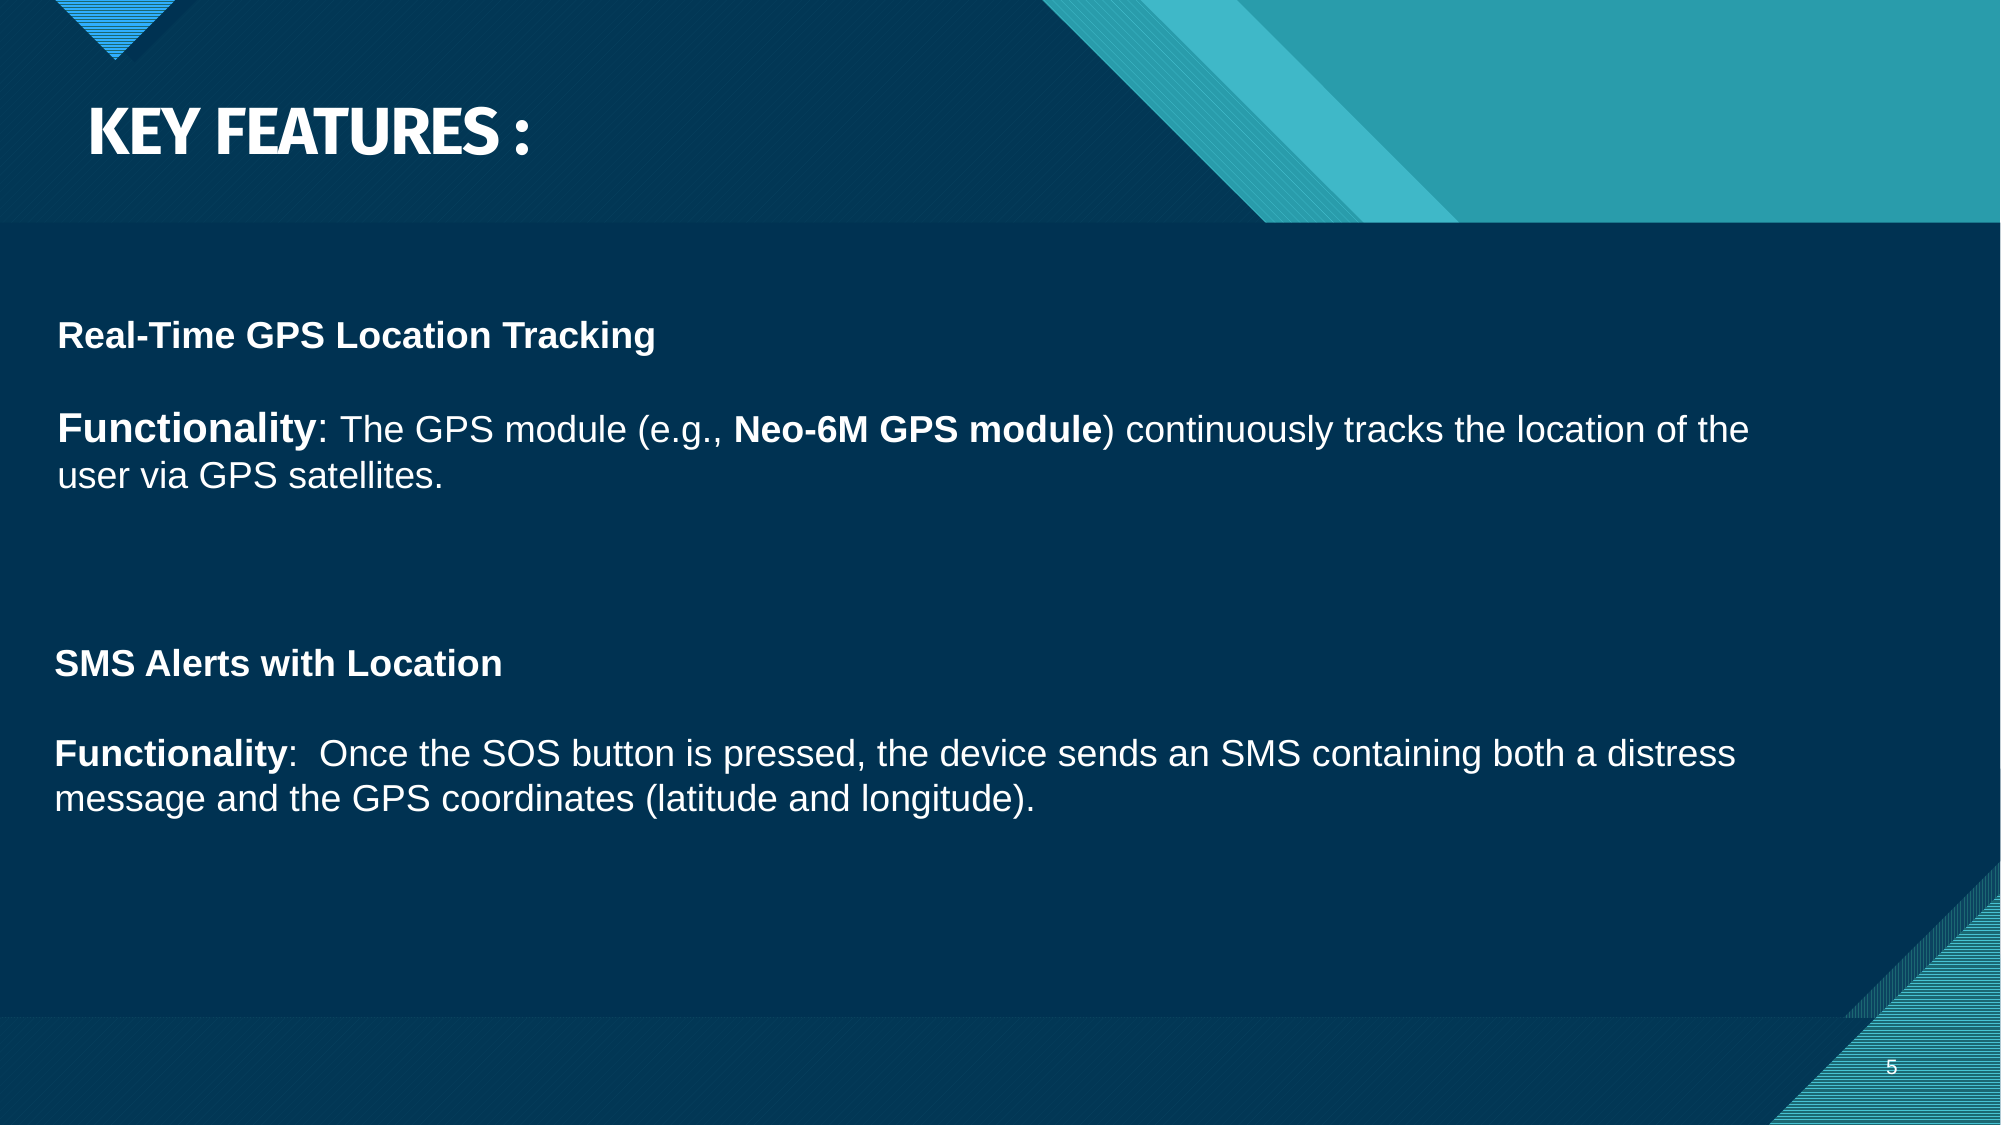

# KEY FEATURES :
Real-Time GPS Location Tracking

Functionality: The GPS module (e.g., Neo-6M GPS module) continuously tracks the location of the user via GPS satellites.
SMS Alerts with Location

Functionality:  Once the SOS button is pressed, the device sends an SMS containing both a distress message and the GPS coordinates (latitude and longitude).

5